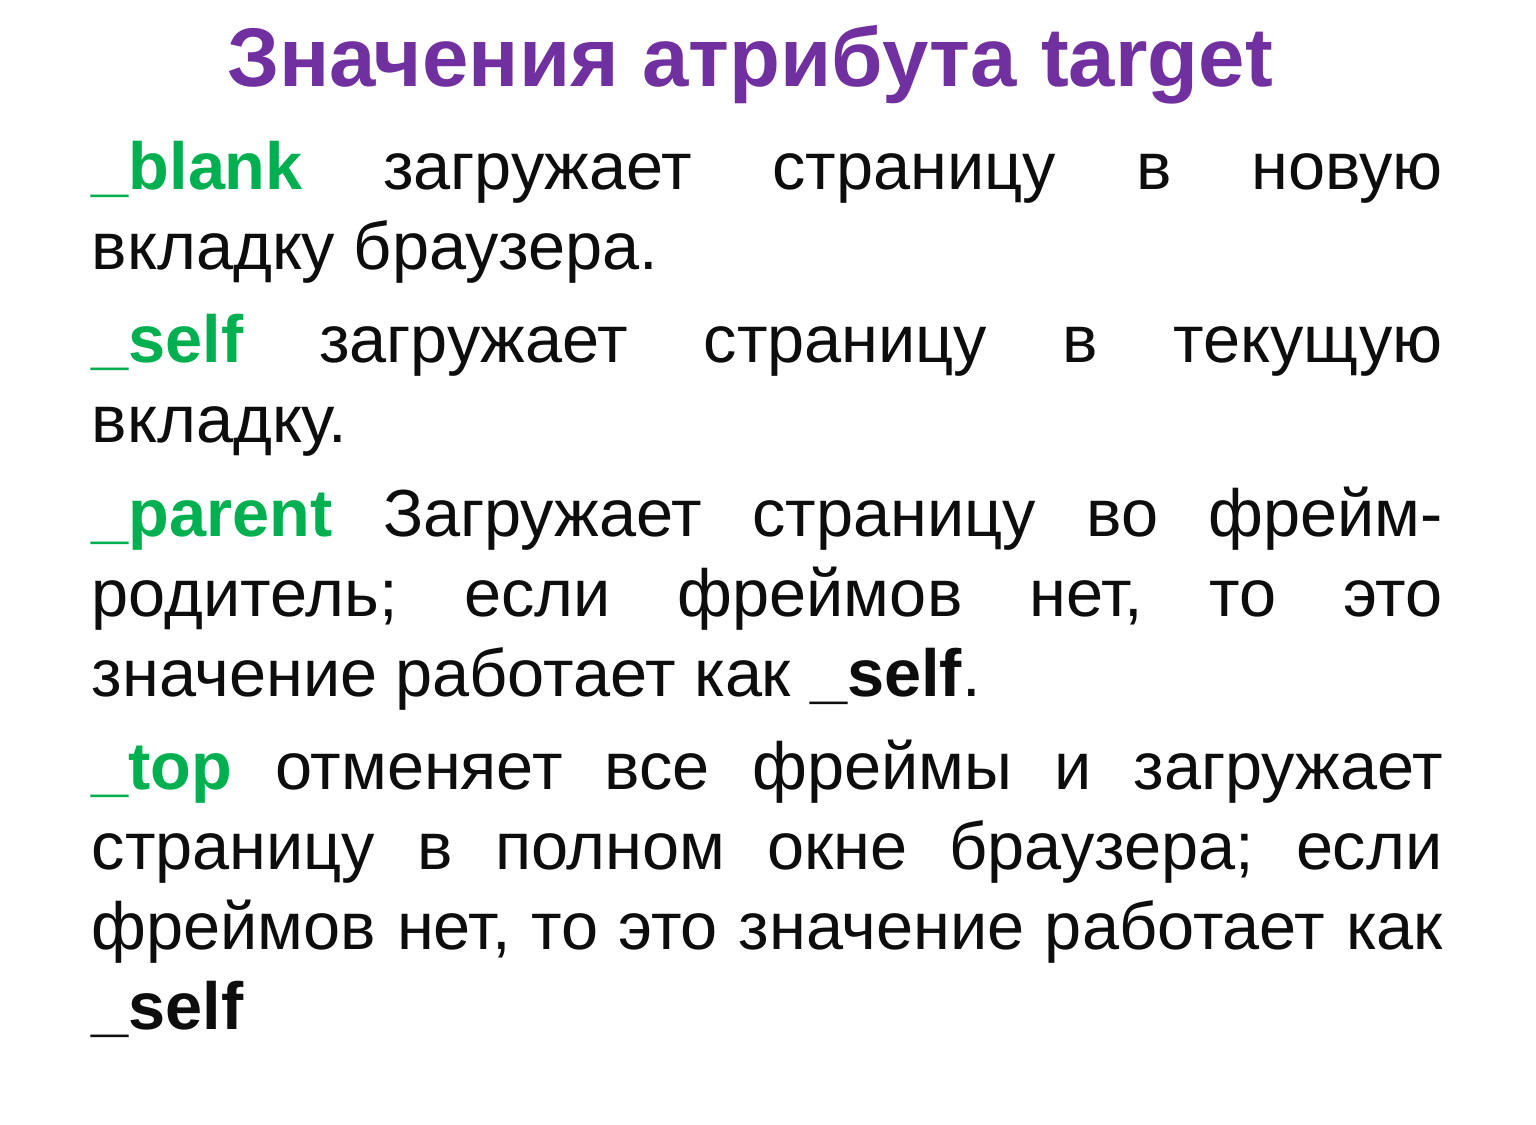

# Значения атрибута target
_blank загружает страницу в новую вкладку браузера.
_self загружает страницу в текущую вкладку.
_parent Загружает страницу во фрейм-родитель; если фреймов нет, то это значение работает как _self.
_top отменяет все фреймы и загружает страницу в полном окне браузера; если фреймов нет, то это значение работает как _self